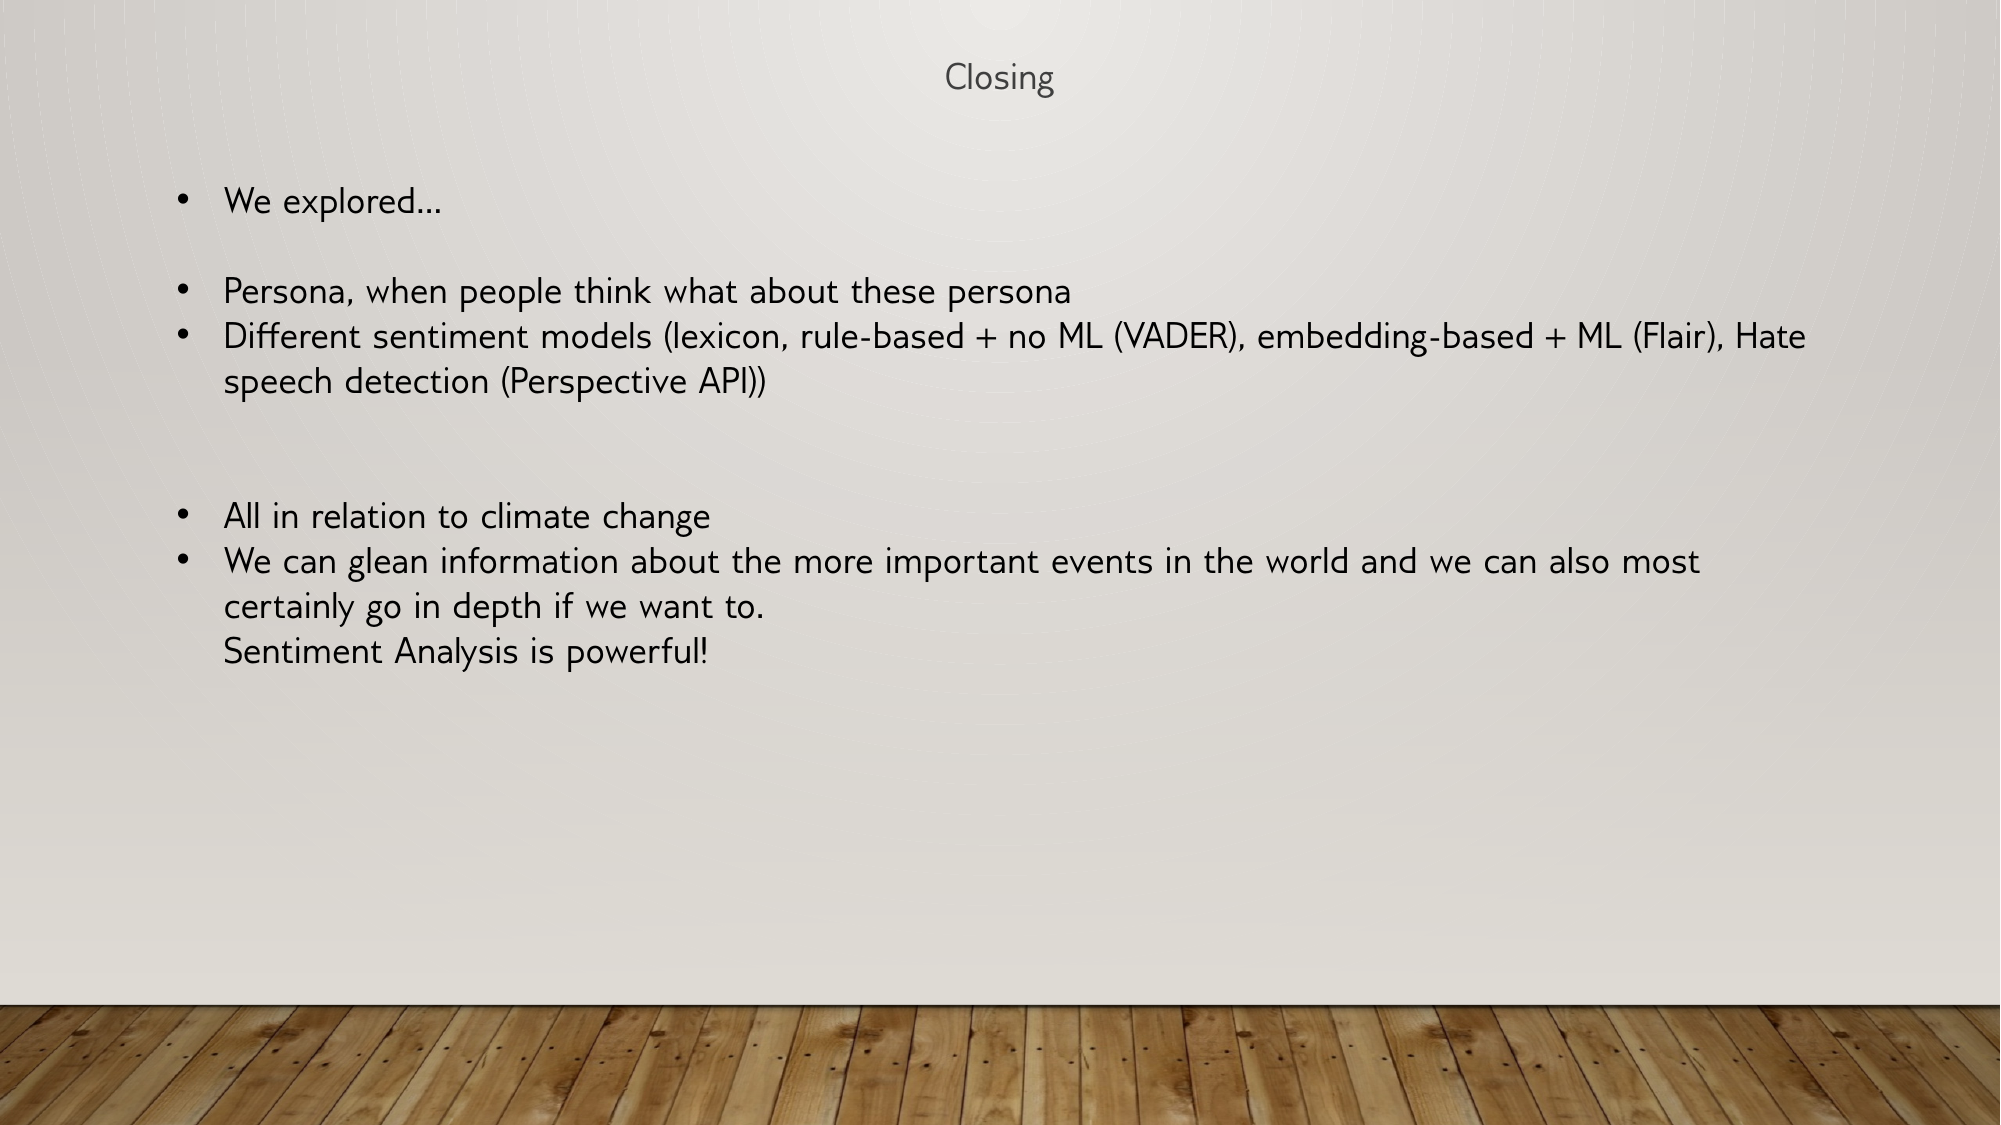

Closing
We explored…

Persona, when people think what about these persona
Different sentiment models (lexicon, rule-based + no ML (VADER), embedding-based + ML (Flair), Hate speech detection (Perspective API))

All in relation to climate change
We can glean information about the more important events in the world and we can also most certainly go in depth if we want to.
Sentiment Analysis is powerful!